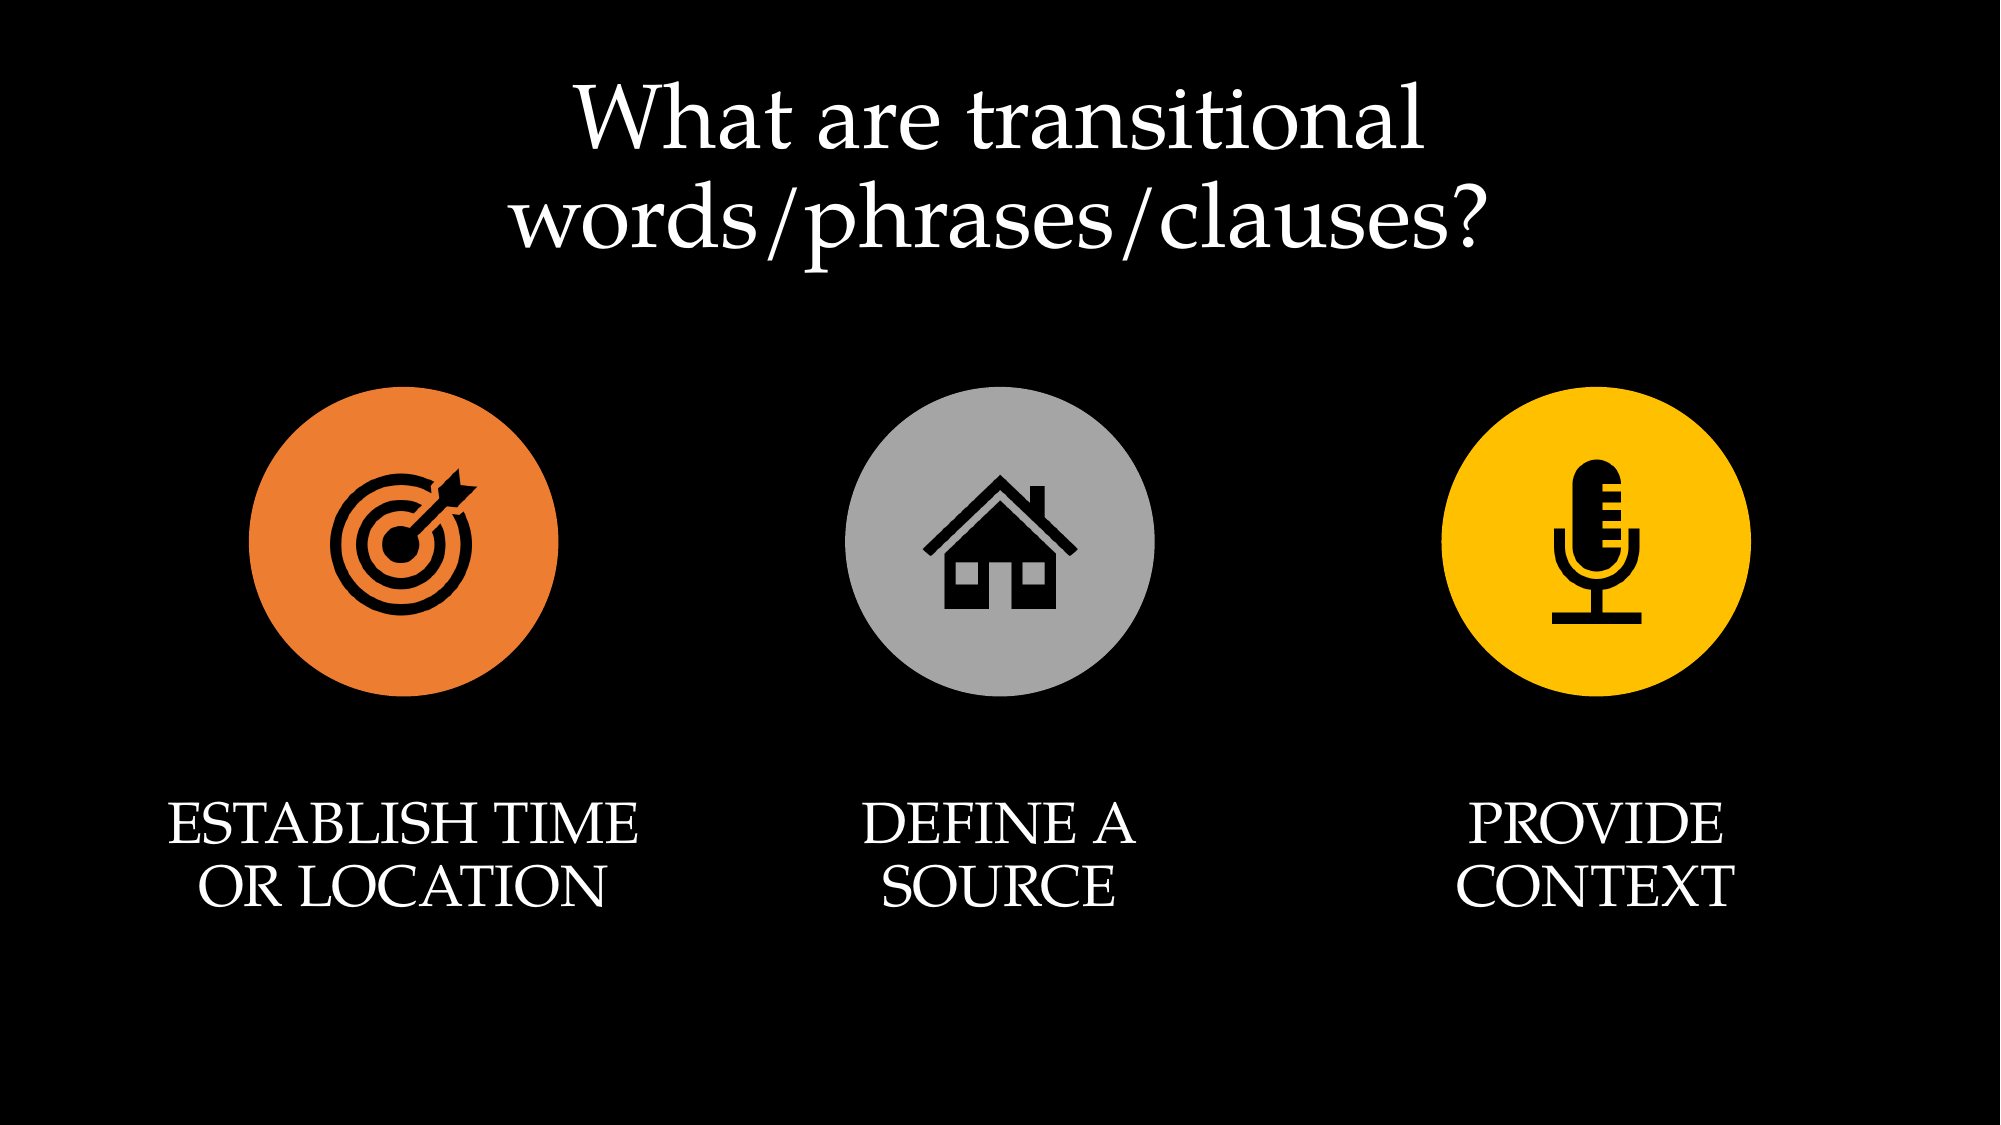

# What are transitional words/phrases/clauses?
ESTABLISH TIME OR LOCATION
Define a source
Provide context